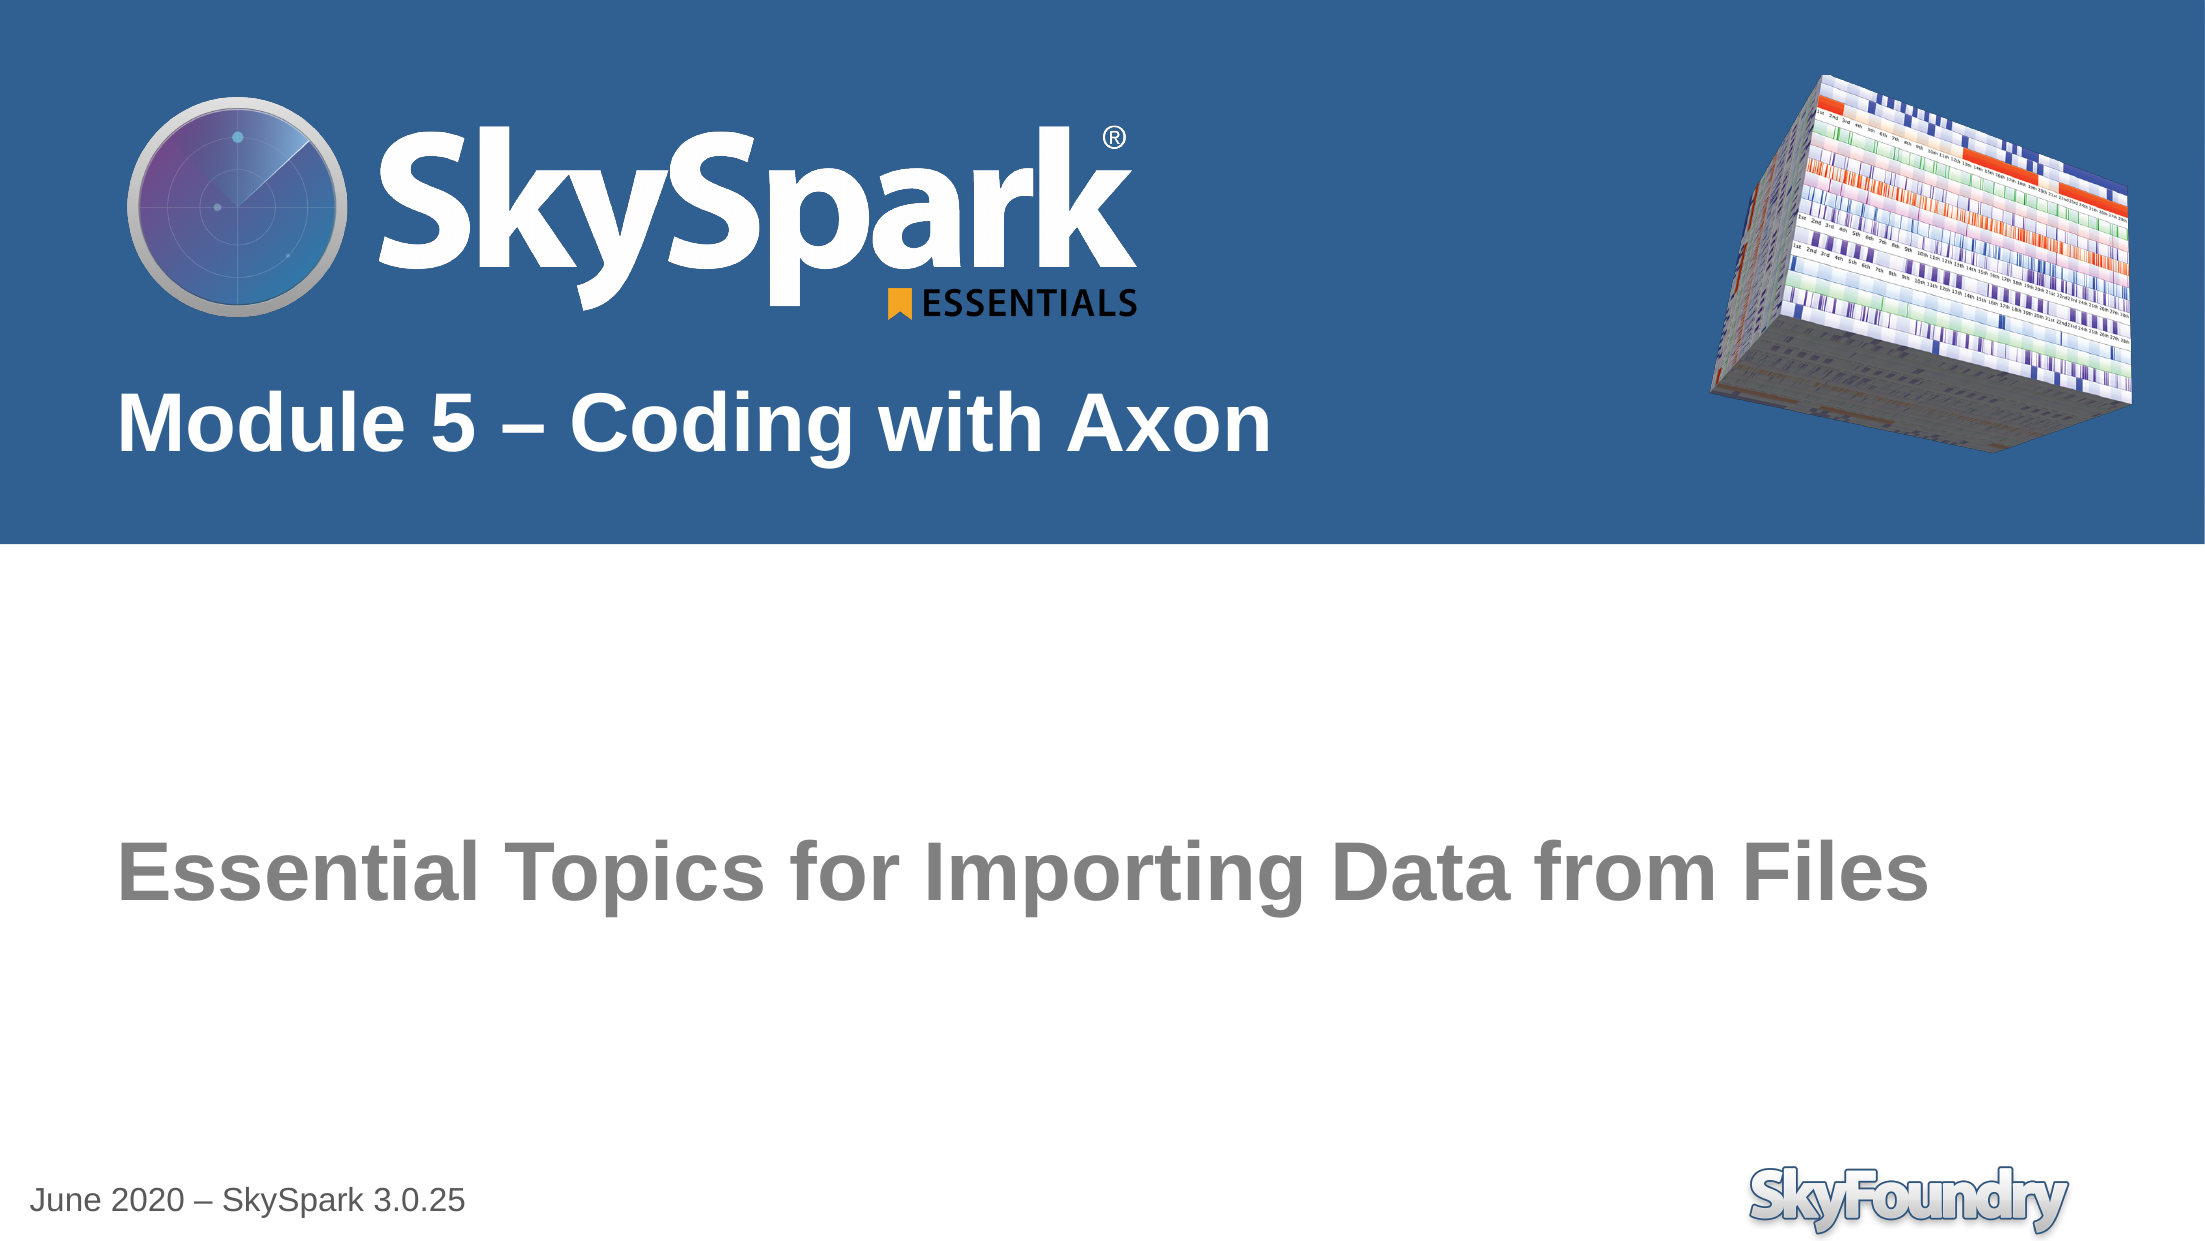

Essential Topics for Importing Data from Files